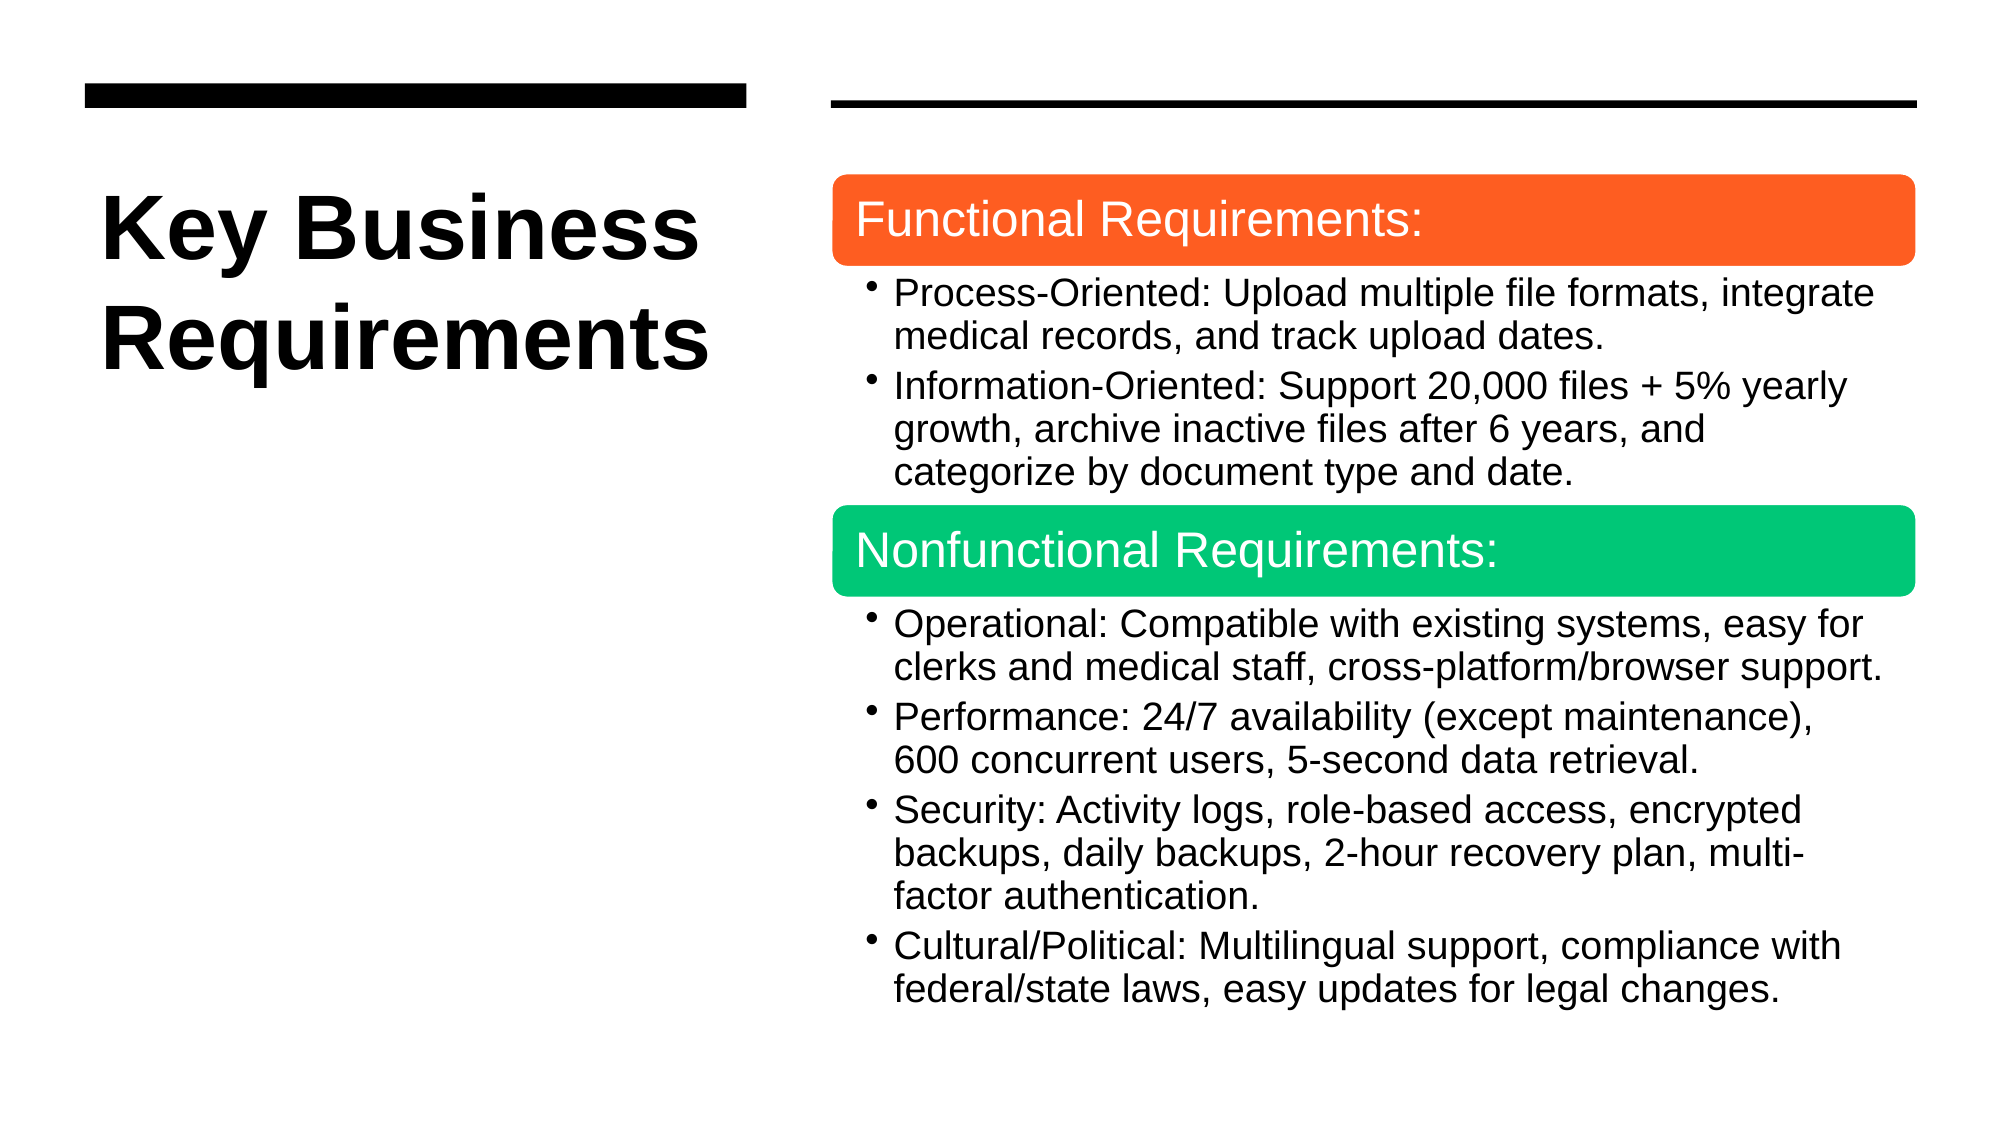

# Key Business Requirements
Functional Requirements:
Process-Oriented: Upload multiple file formats, integrate medical records, and track upload dates.
Information-Oriented: Support 20,000 files + 5% yearly growth, archive inactive files after 6 years, and categorize by document type and date.
Nonfunctional Requirements:
Operational: Compatible with existing systems, easy for clerks and medical staff, cross-platform/browser support.
Performance: 24/7 availability (except maintenance), 600 concurrent users, 5-second data retrieval.
Security: Activity logs, role-based access, encrypted backups, daily backups, 2-hour recovery plan, multi-factor authentication.
Cultural/Political: Multilingual support, compliance with federal/state laws, easy updates for legal changes.